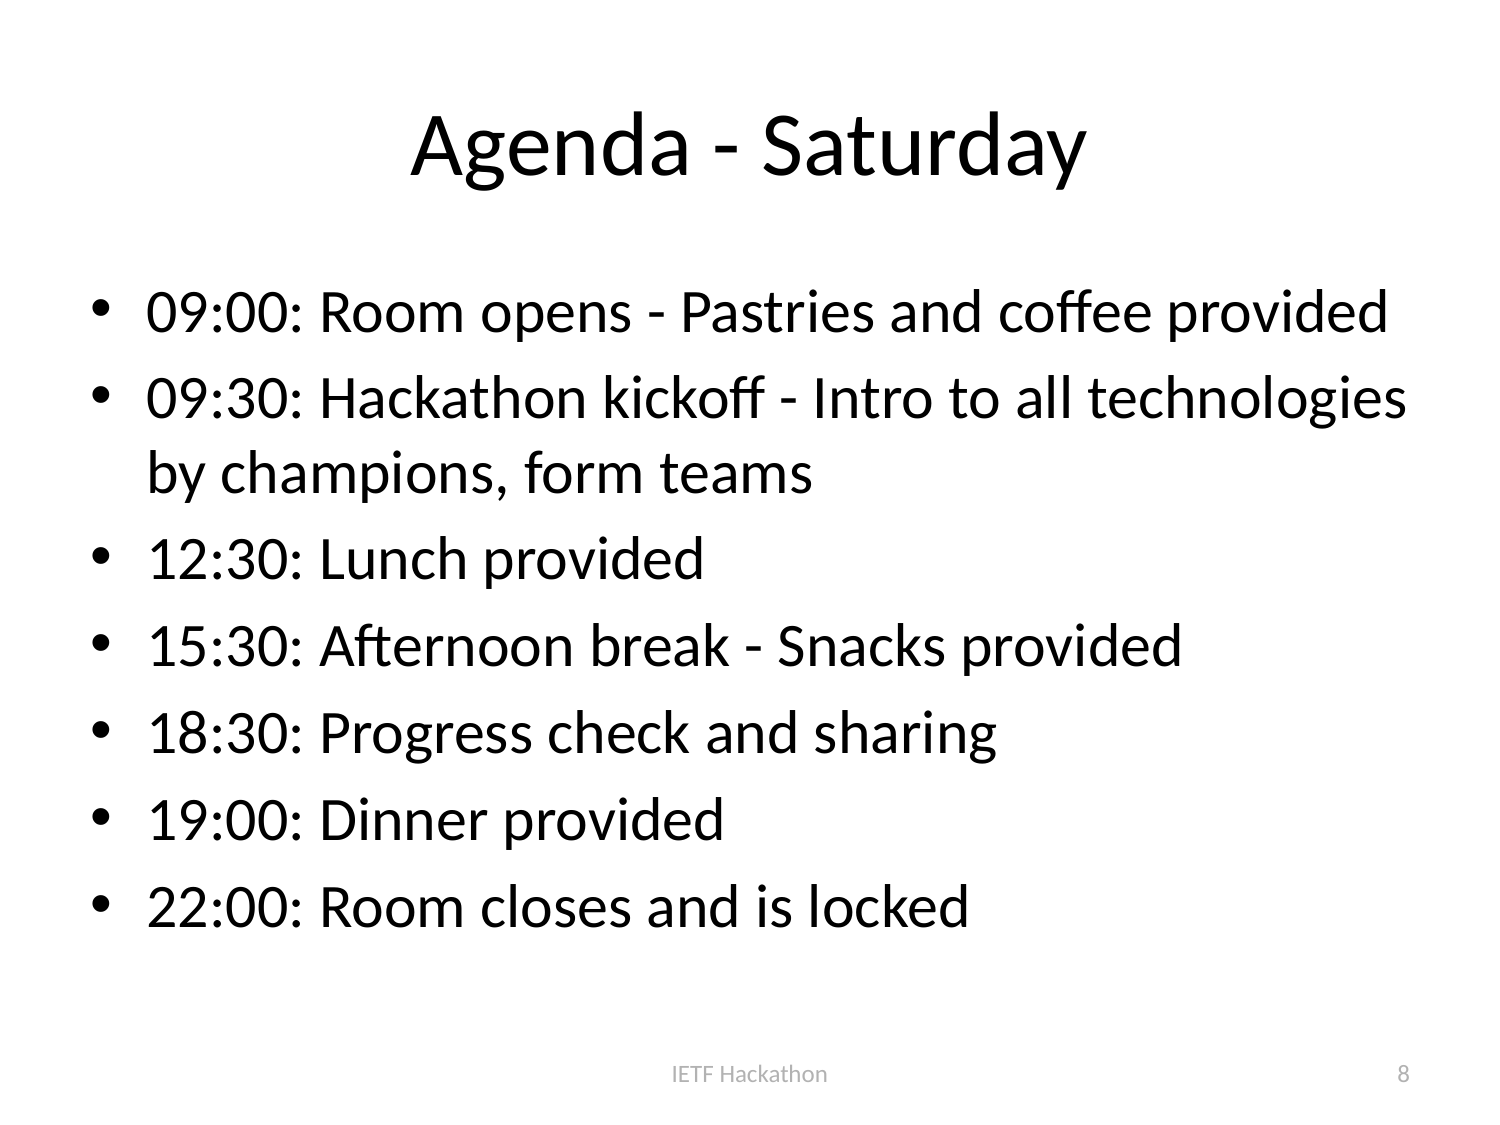

# Agenda - Saturday
09:00: Room opens - Pastries and coffee provided
09:30: Hackathon kickoff - Intro to all technologies by champions, form teams
12:30: Lunch provided
15:30: Afternoon break - Snacks provided
18:30: Progress check and sharing
19:00: Dinner provided
22:00: Room closes and is locked
IETF Hackathon
8